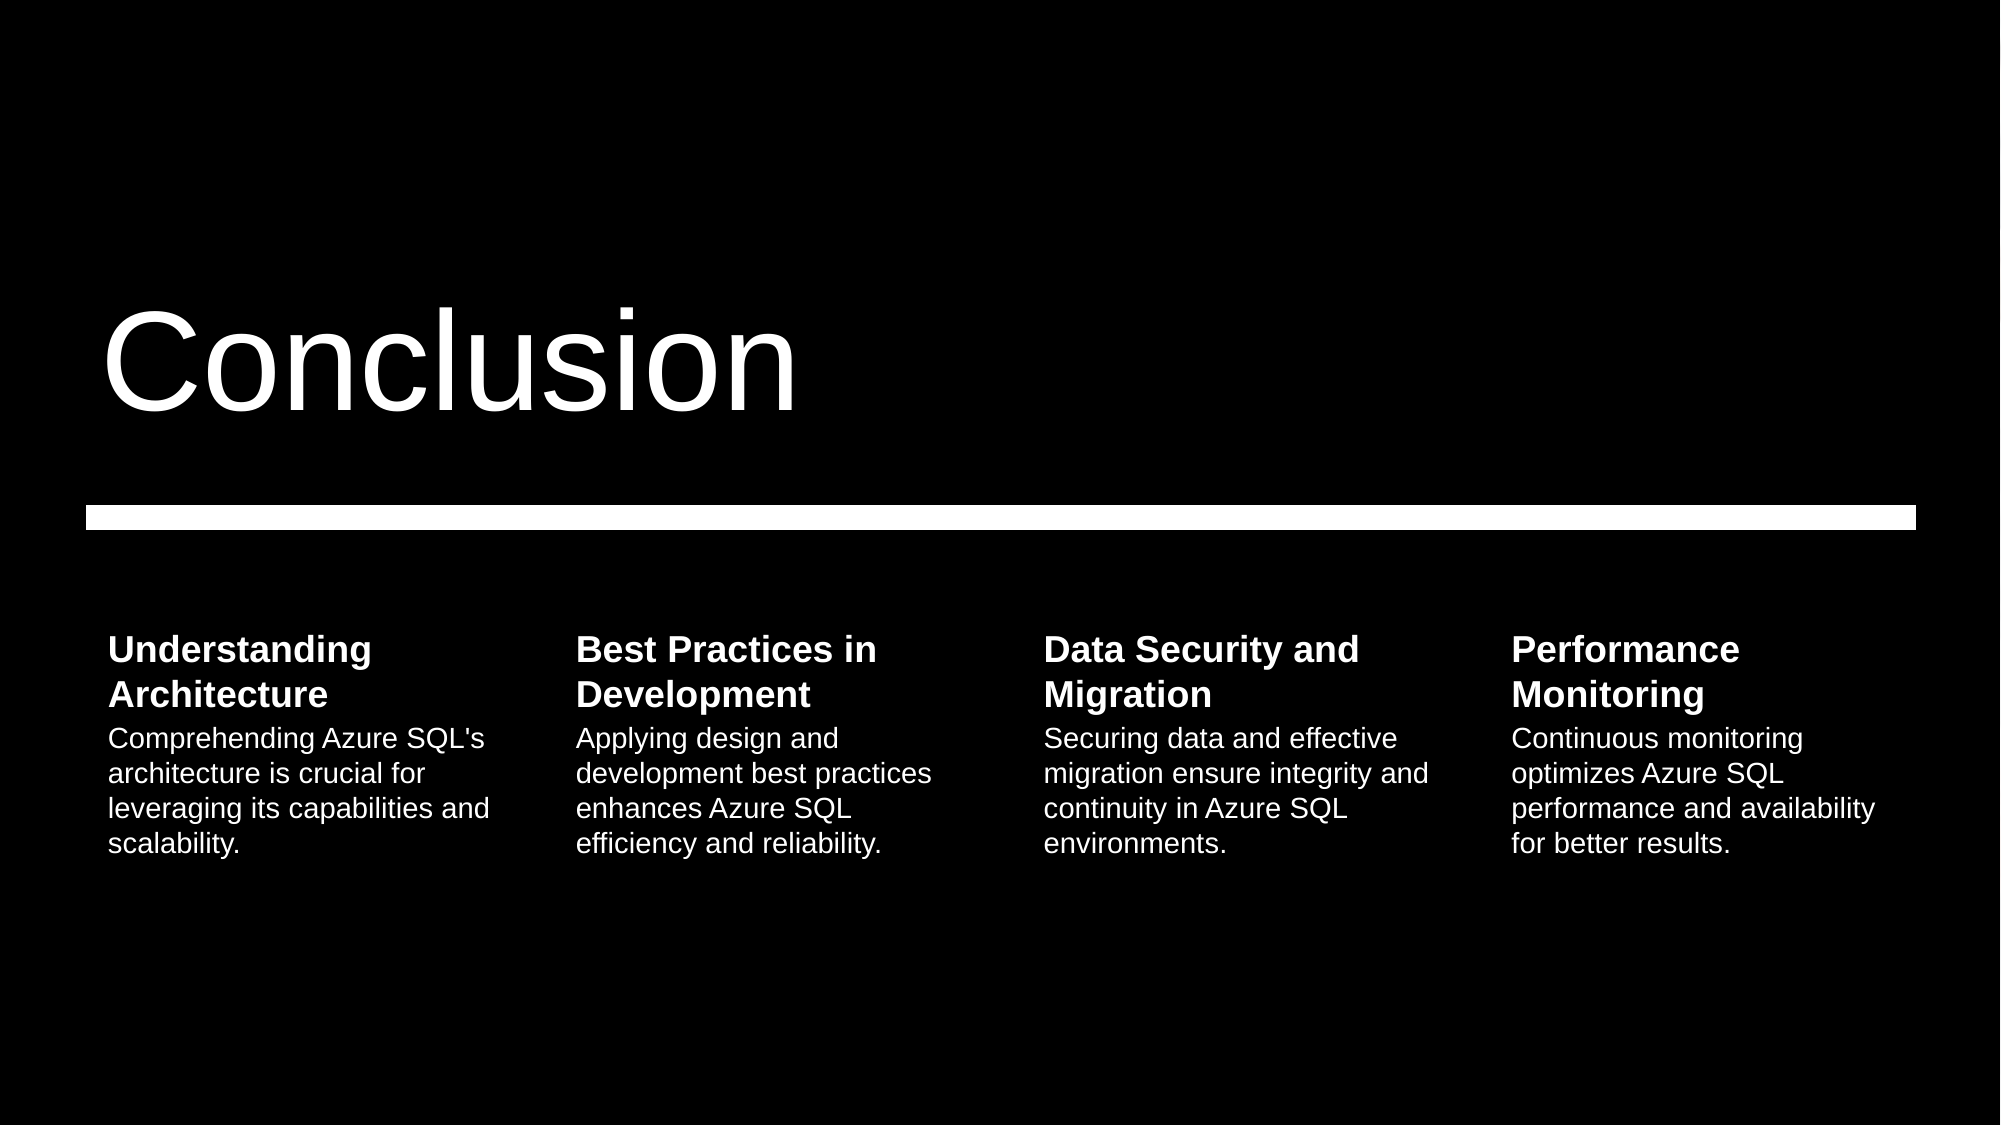

# Conclusion

Understanding Architecture
Comprehending Azure SQL's architecture is crucial for leveraging its capabilities and scalability.
Best Practices in Development
Applying design and development best practices enhances Azure SQL efficiency and reliability.
Data Security and Migration
Securing data and effective migration ensure integrity and continuity in Azure SQL environments.
Performance Monitoring
Continuous monitoring optimizes Azure SQL performance and availability for better results.